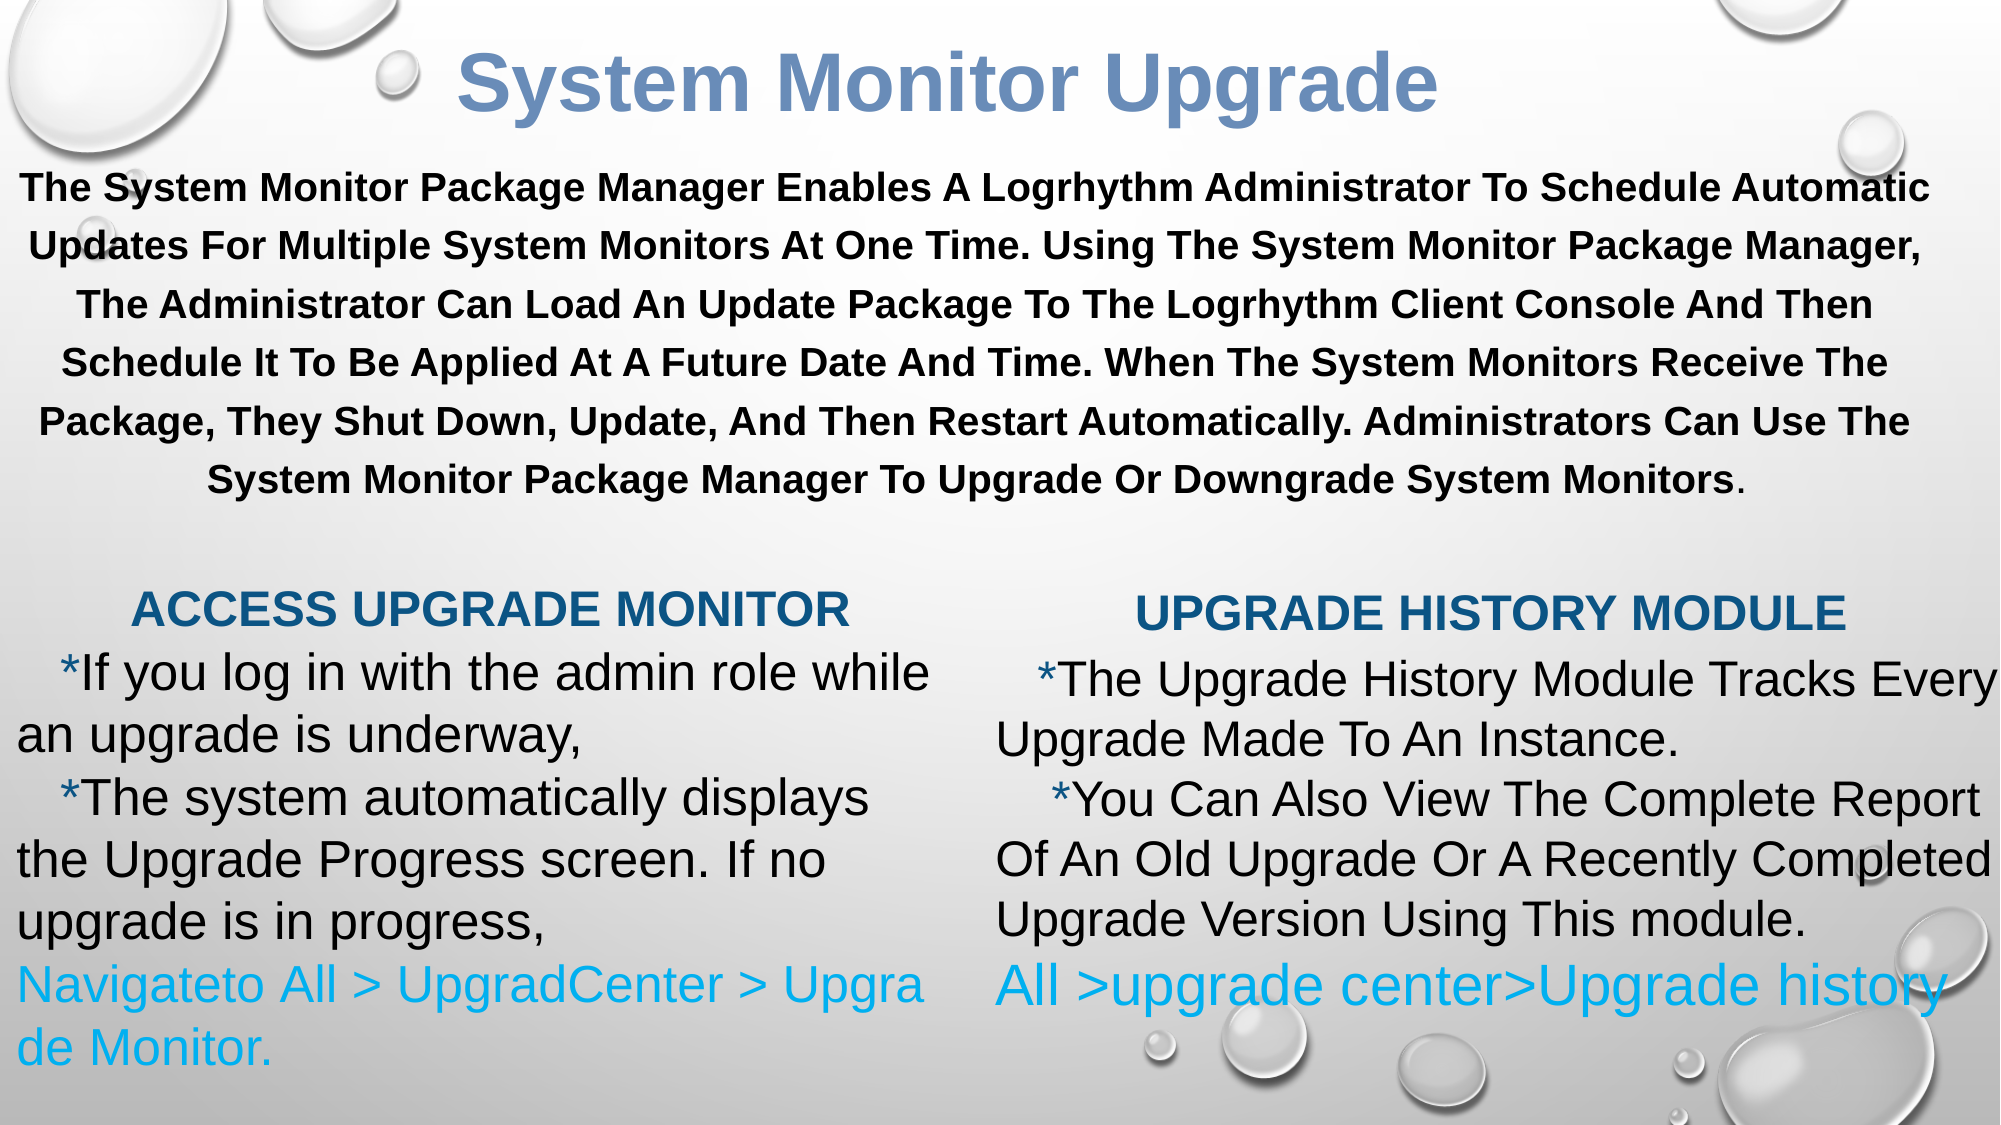

# System Monitor Upgrade
The System Monitor Package Manager Enables A Logrhythm Administrator To Schedule Automatic Updates For Multiple System Monitors At One Time. Using The System Monitor Package Manager, The Administrator Can Load An Update Package To The Logrhythm Client Console And Then Schedule It To Be Applied At A Future Date And Time. When The System Monitors Receive The Package, They Shut Down, Update, And Then Restart Automatically. Administrators Can Use The System Monitor Package Manager To Upgrade Or Downgrade System Monitors.
      UPGRADE HISTORY MODULE
   *The Upgrade History Module Tracks Every Upgrade Made To An Instance.
    *You Can Also View The Complete Report Of An Old Upgrade Or A Recently Completed Upgrade Version Using This module.
All >upgrade center>Upgrade history

       ACCESS UPGRADE MONITOR
   *If you log in with the admin role while an upgrade is underway,
   *The system automatically displays the Upgrade Progress screen. If no upgrade is in progress,
Navigateto All > UpgradCenter > Upgrade Monitor.